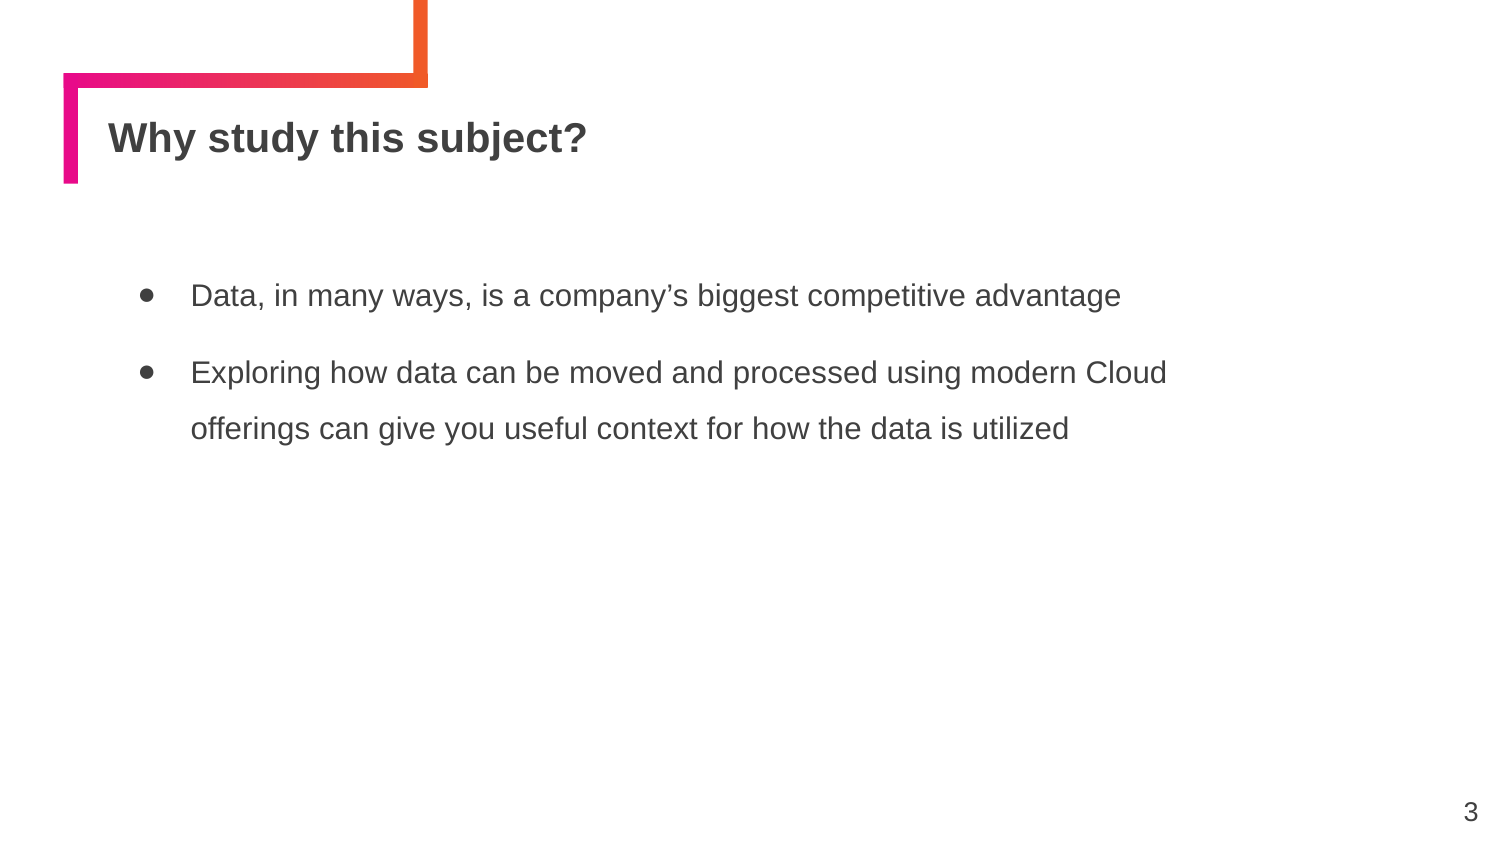

# Why study this subject?

Data, in many ways, is a company’s biggest competitive advantage
Exploring how data can be moved and processed using modern Cloud offerings can give you useful context for how the data is utilized
3